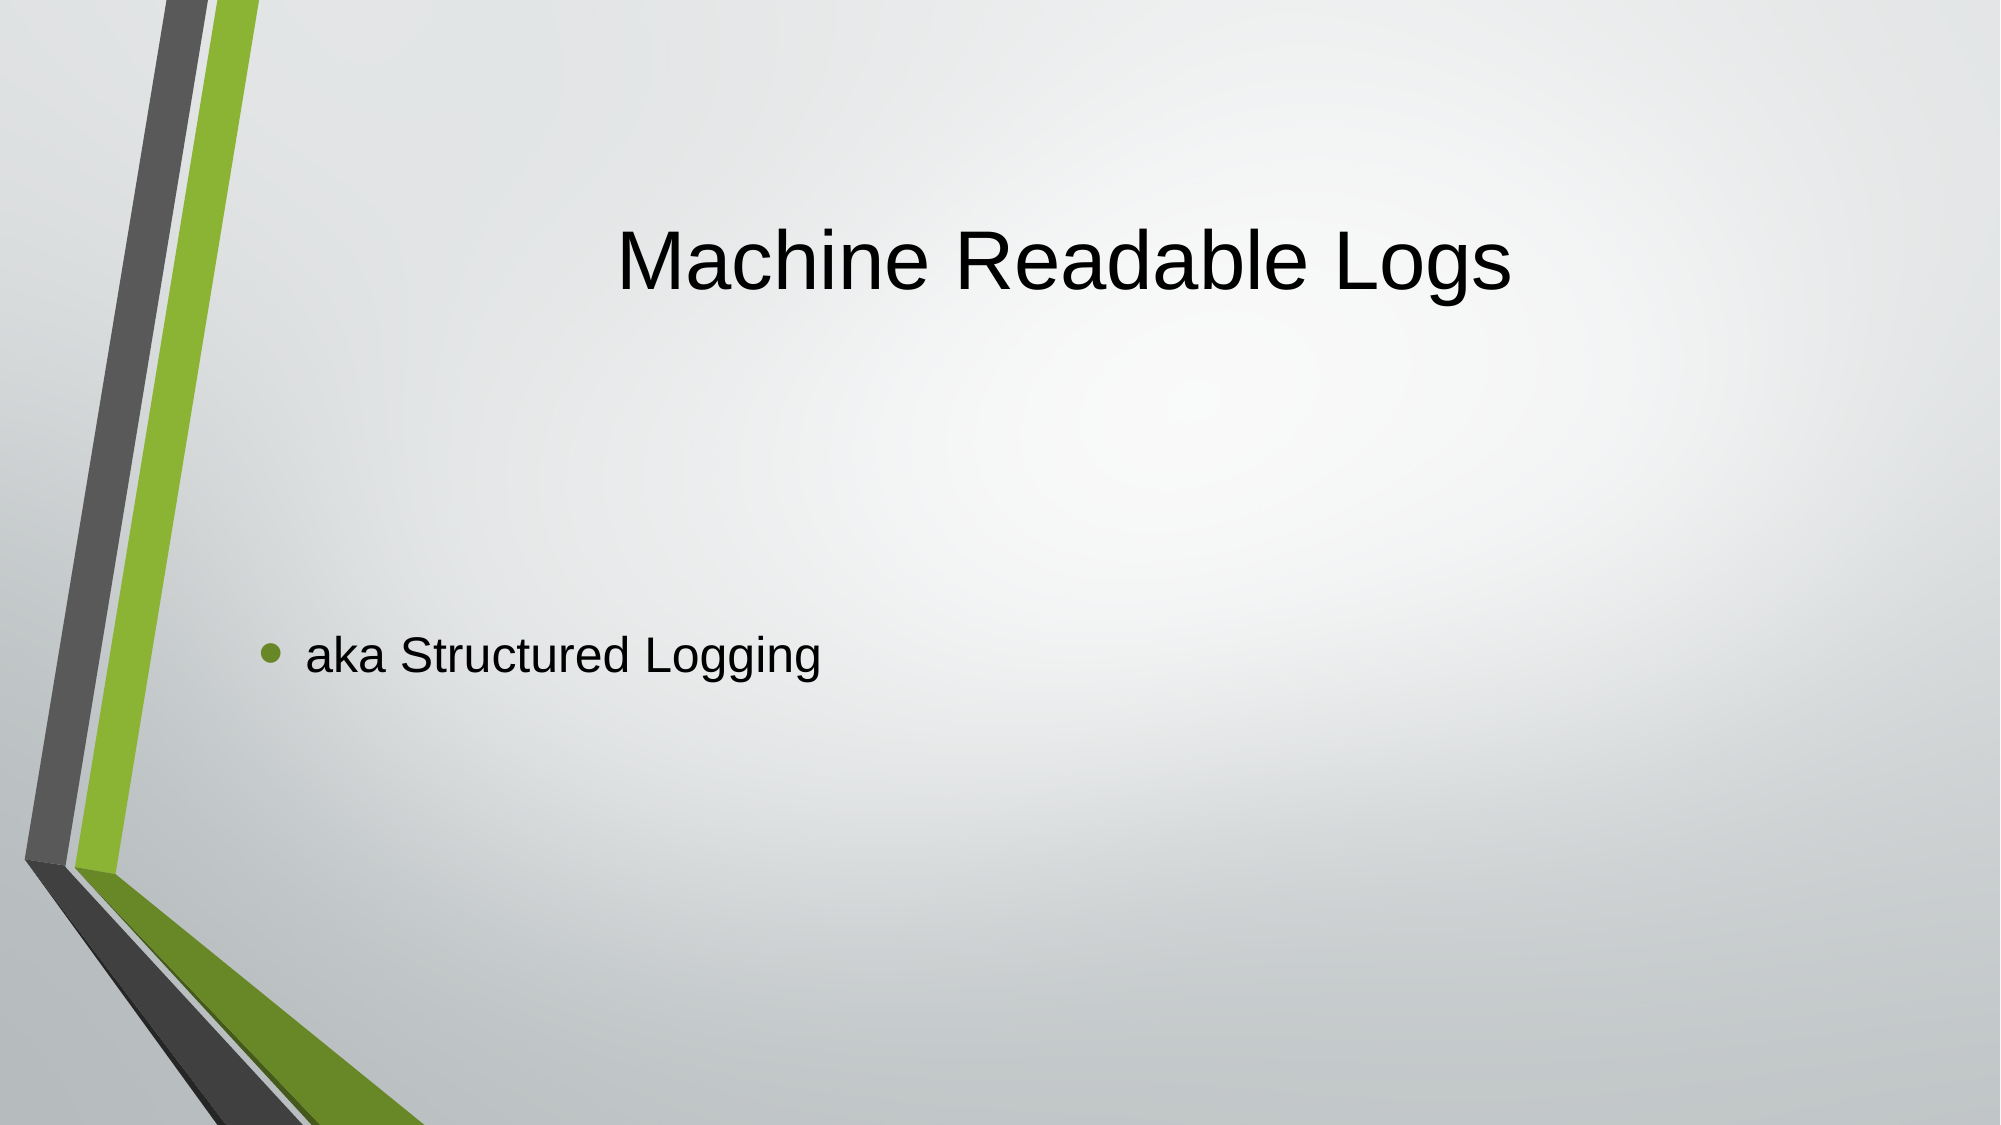

# Machine Readable Logs
aka Structured Logging